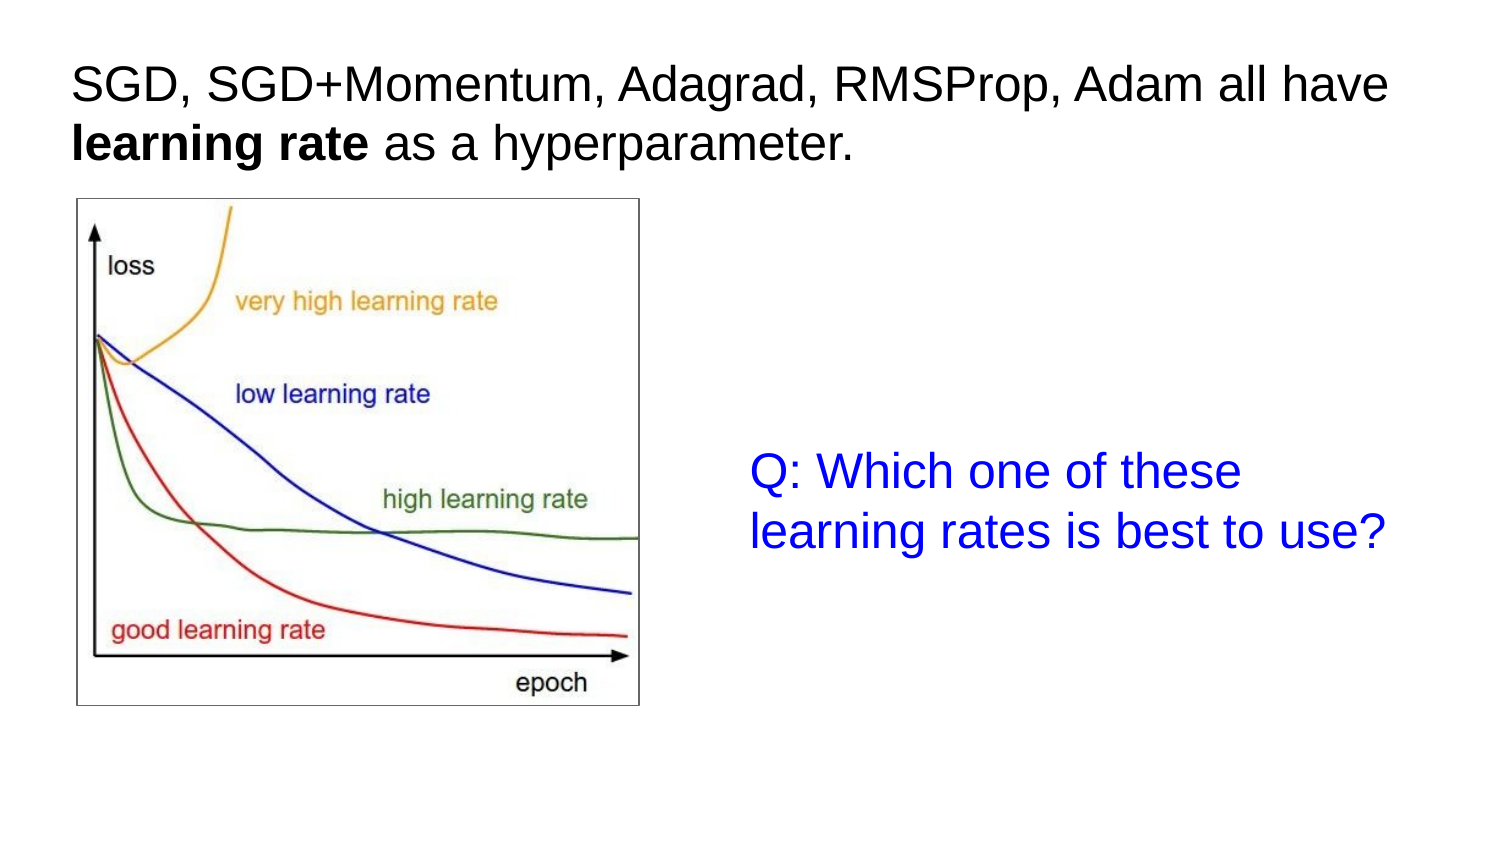

SGD, SGD+Momentum, Adagrad, RMSProp, Adam all have
learning rate as a hyperparameter.

Q: Which one of these  learning rates is best to use?
Fei-Fei Li & Justin Johnson & Serena Yeung	Lecture 7 -	April 24, 2018